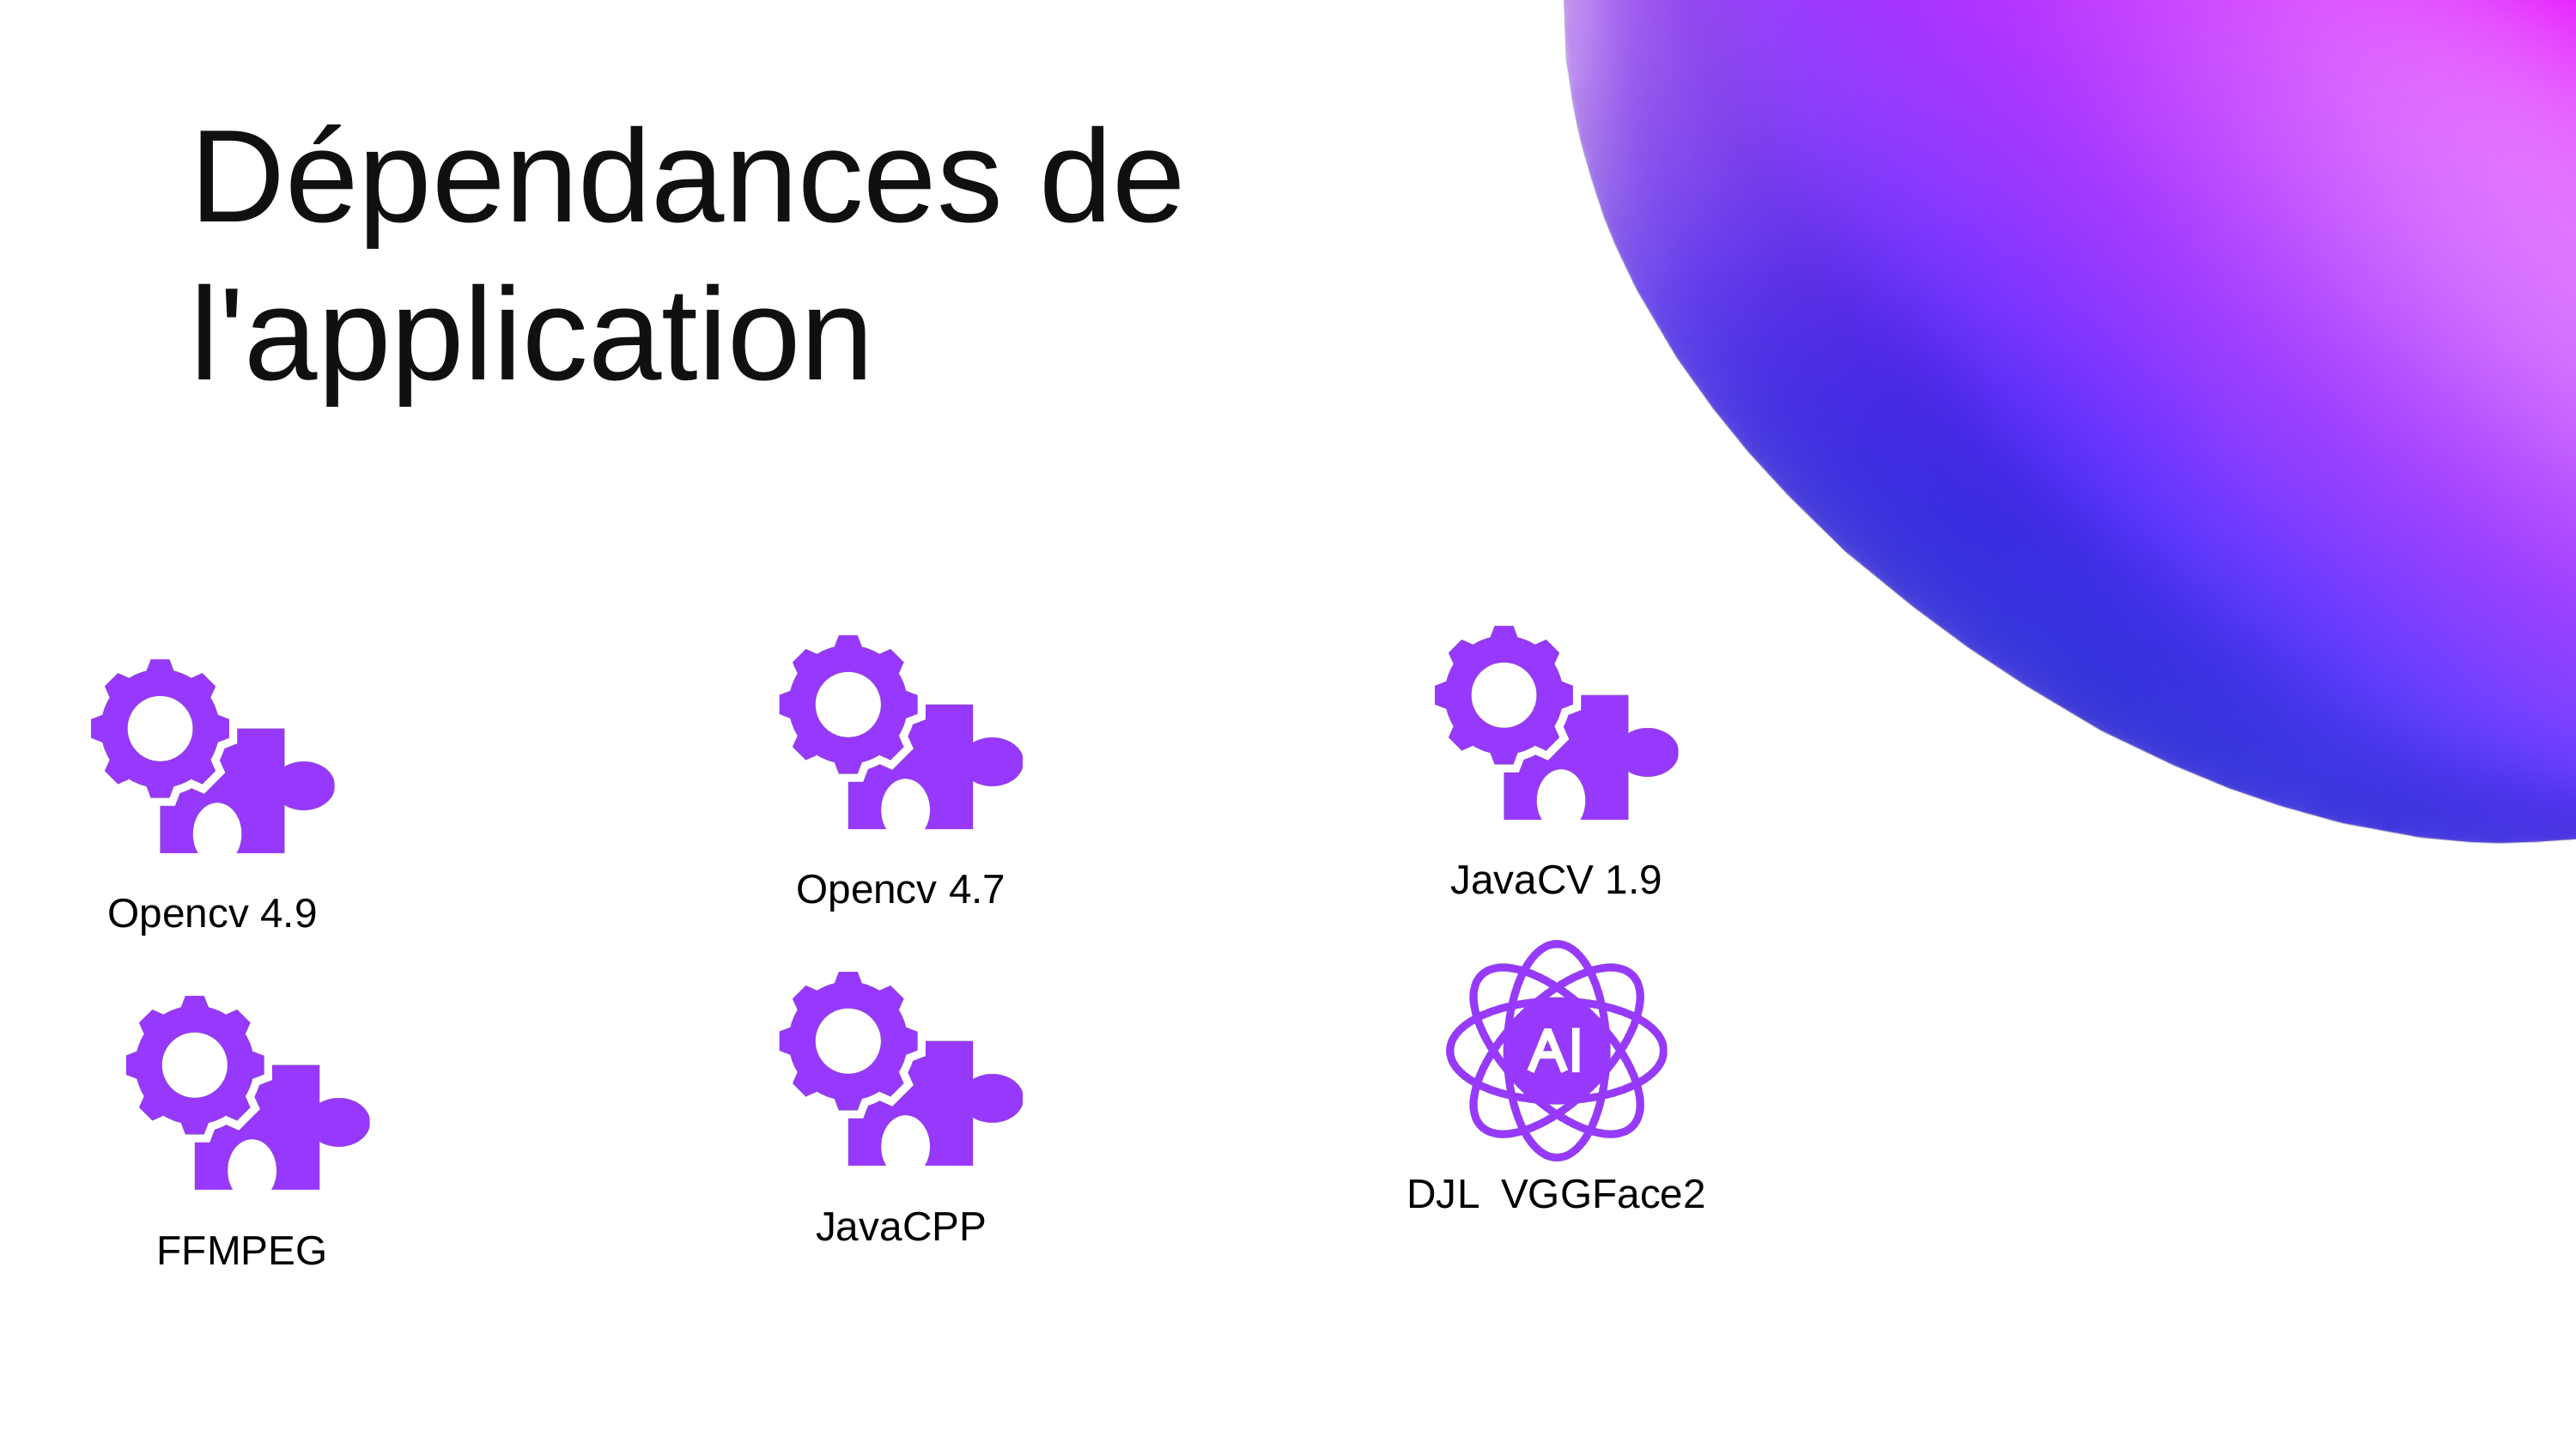

Dépendances de l'application

JavaCV 1.9
Opencv 4.7
Opencv 4.9

DJL  VGGFace2
JavaCPP
FFMPEG